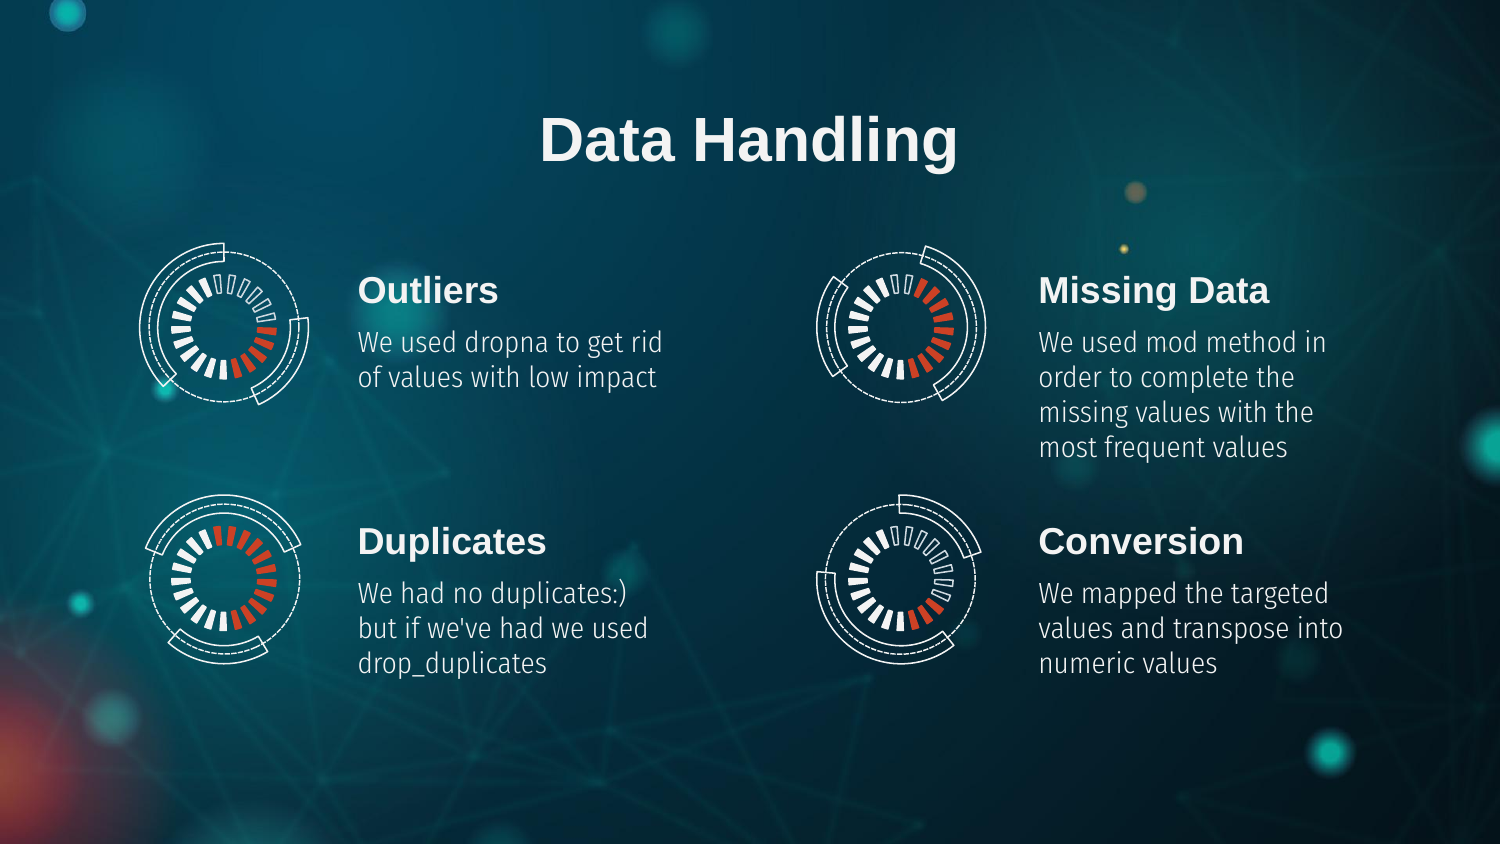

# Data Handling

Outliers
Missing Data

We used dropna to get rid of values with low impact
We used mod method in order to complete the missing values with the most frequent values

Duplicates
Conversion

We had no duplicates:) but if we've had we used drop_duplicates

We mapped the targeted values and transpose into numeric values